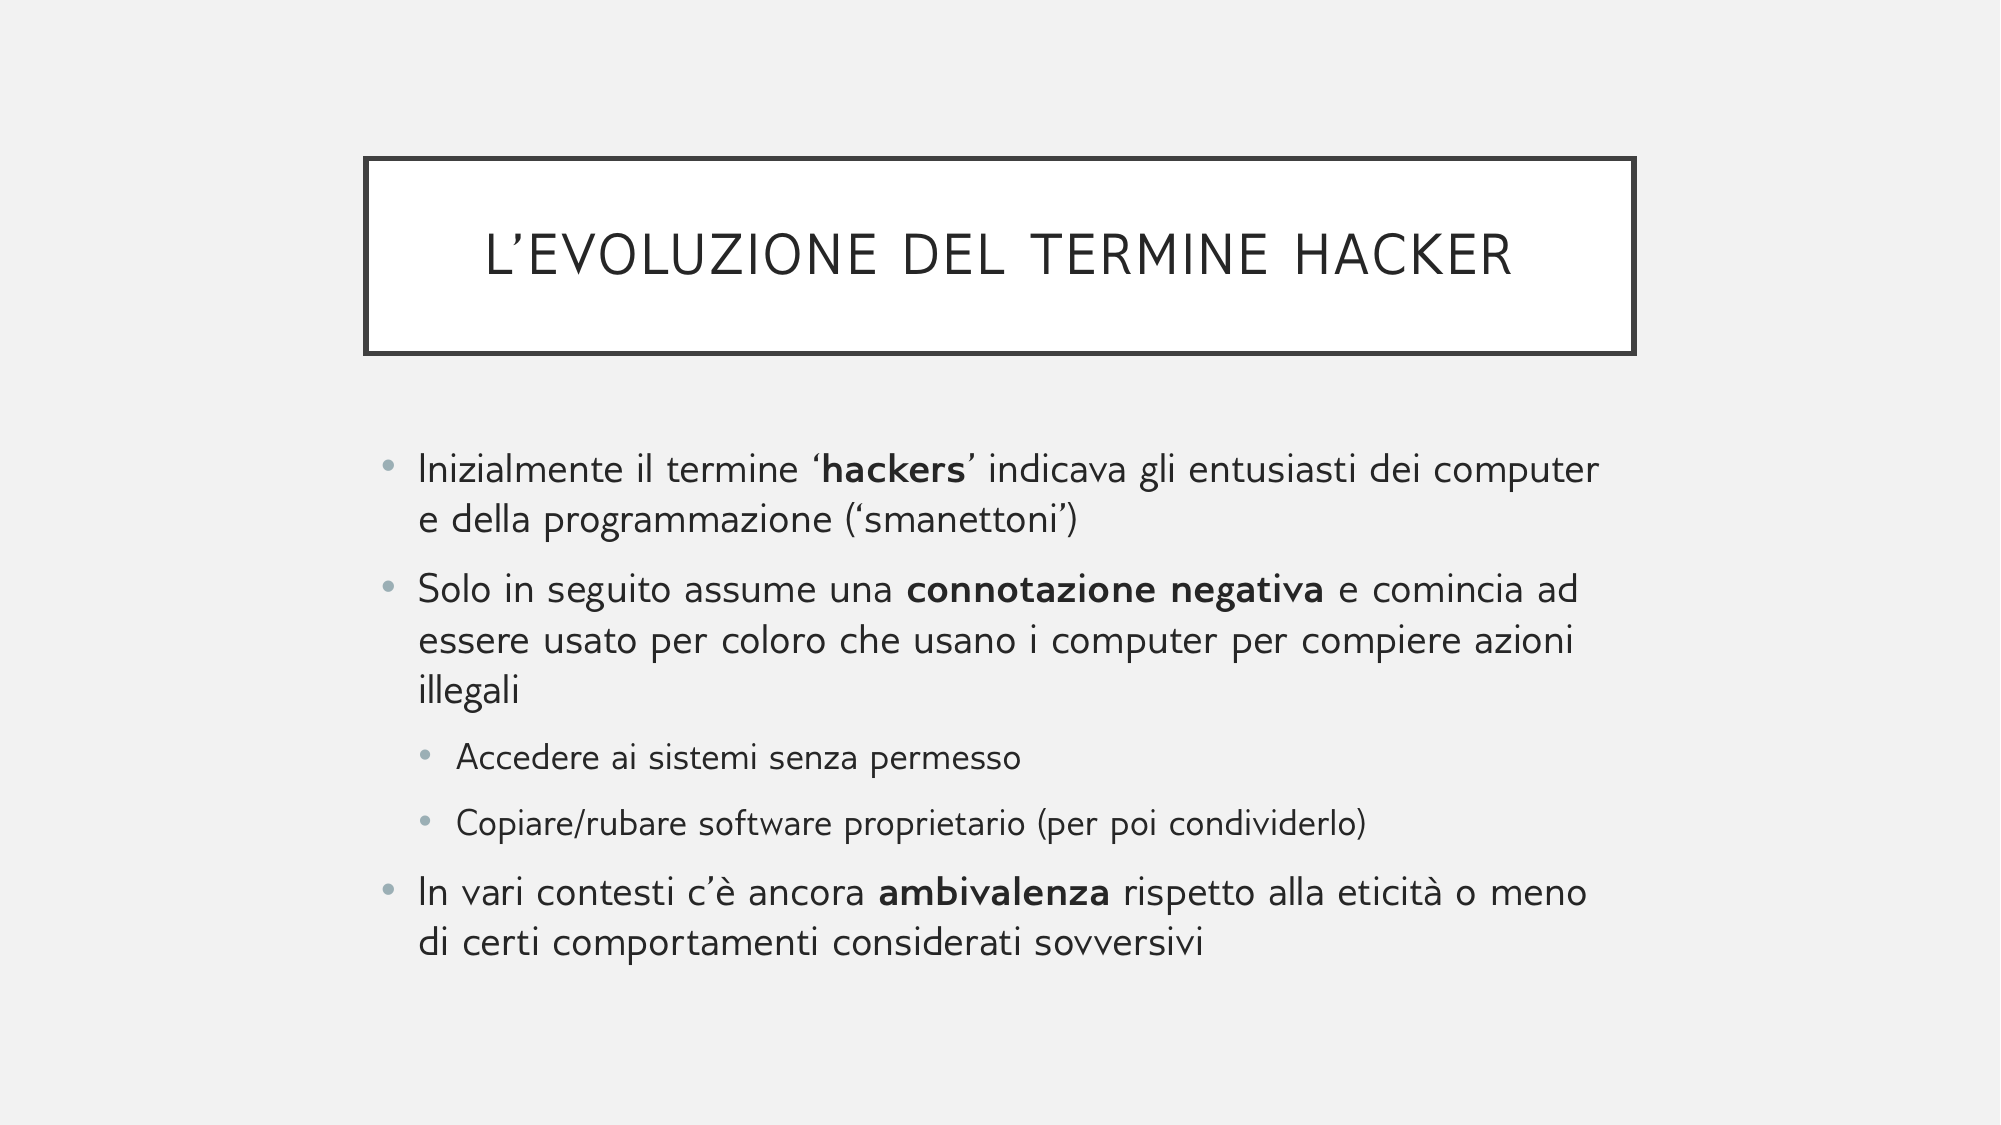

# L’evoluzione del termine hacker
Inizialmente il termine ‘hackers’ indicava gli entusiasti dei computer e della programmazione (‘smanettoni’)
Solo in seguito assume una connotazione negativa e comincia ad essere usato per coloro che usano i computer per compiere azioni illegali
Accedere ai sistemi senza permesso
Copiare/rubare software proprietario (per poi condividerlo)
In vari contesti c’è ancora ambivalenza rispetto alla eticità o meno di certi comportamenti considerati sovversivi